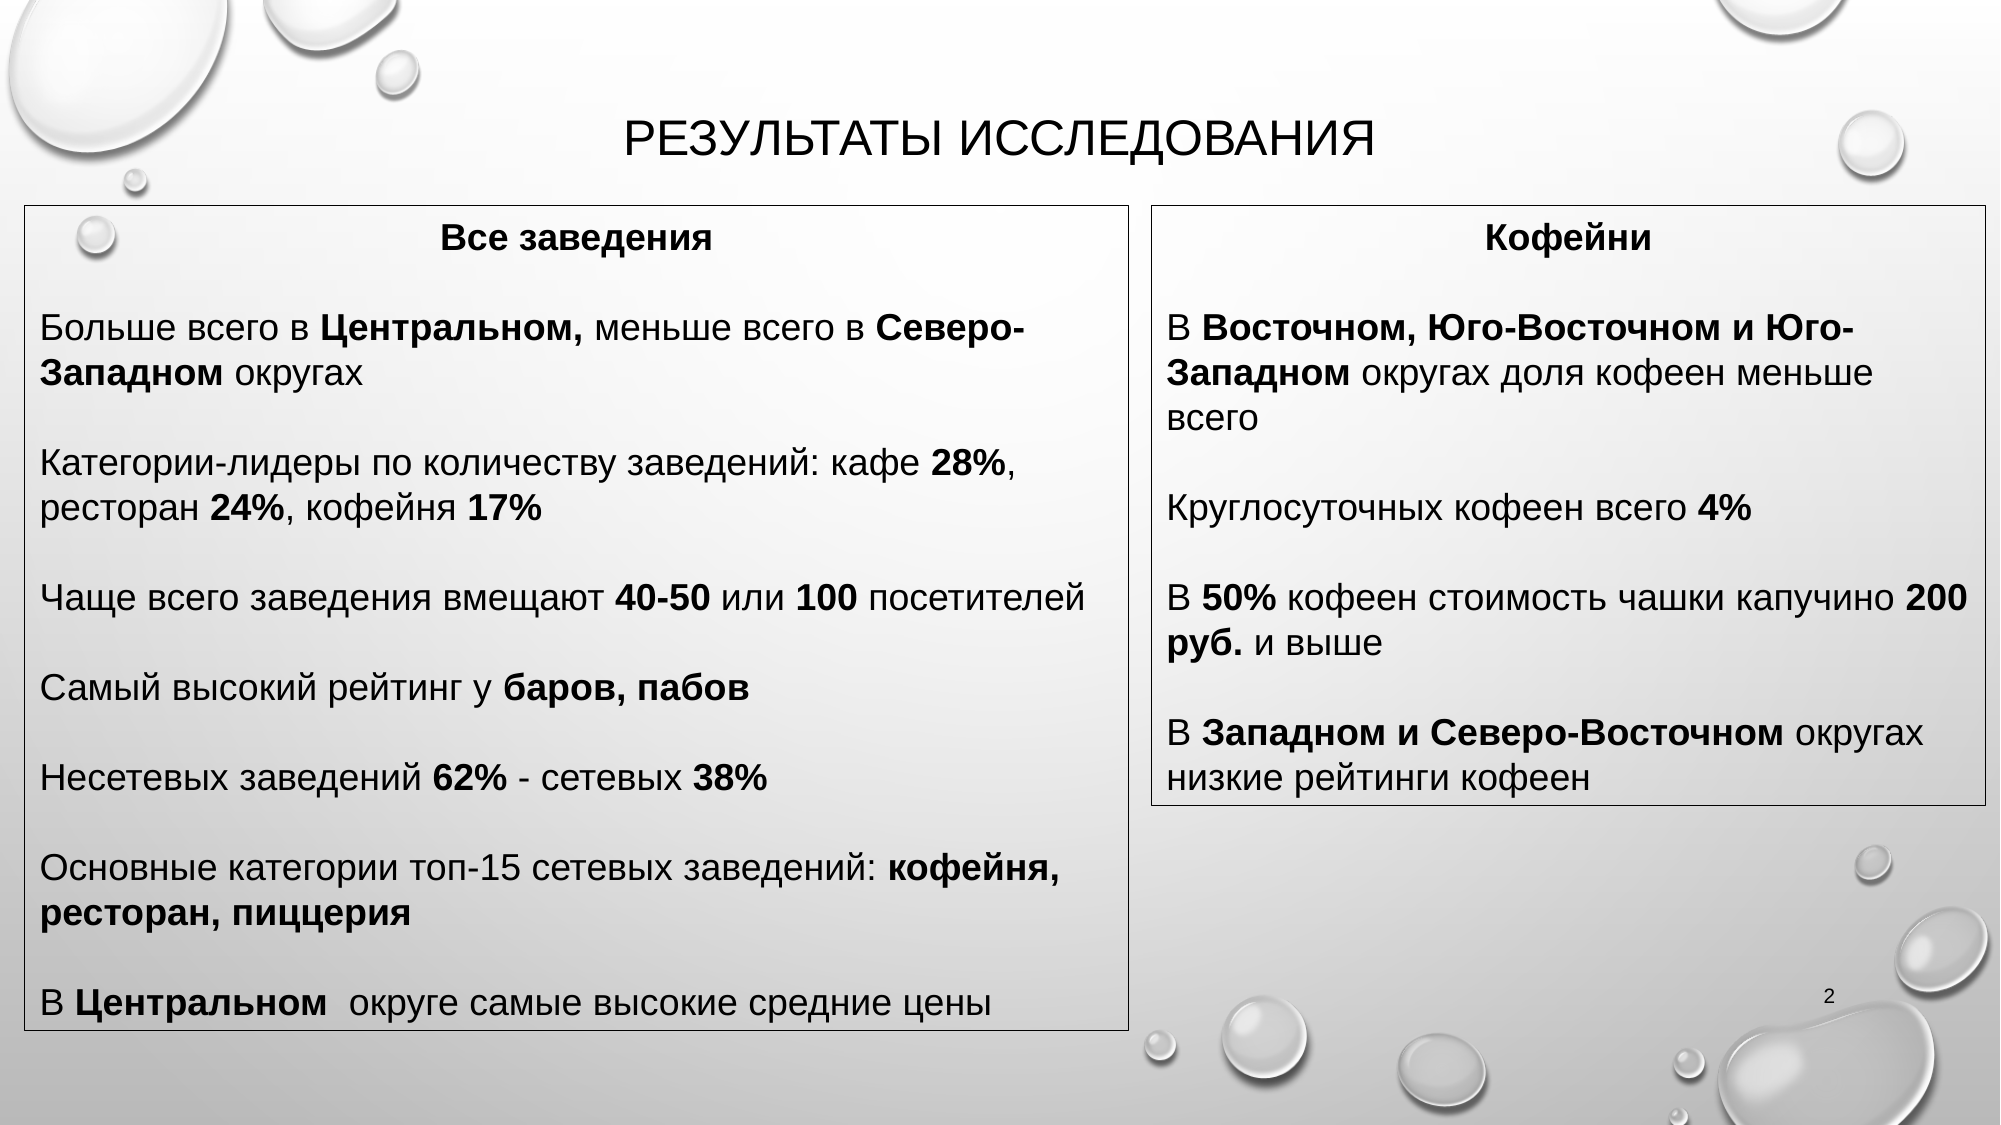

# Результаты исследования
Все заведения

Больше всего в Центральном, меньше всего в Северо-Западном округах

Категории-лидеры по количеству заведений: кафе 28%, ресторан 24%, кофейня 17%

Чаще всего заведения вмещают 40-50 или 100 посетителей

Самый высокий рейтинг у баров, пабов

Несетевых заведений 62% - сетевых 38%

Основные категории топ-15 сетевых заведений: кофейня, ресторан, пиццерия

В Центральном  округе самые высокие средние цены
Кофейни

В Восточном, Юго-Восточном и Юго-Западном округах доля кофеен меньше всего

Круглосуточных кофеен всего 4%

В 50% кофеен стоимость чашки капучино 200 руб. и выше

В Западном и Северо-Восточном округах низкие рейтинги кофеен
2